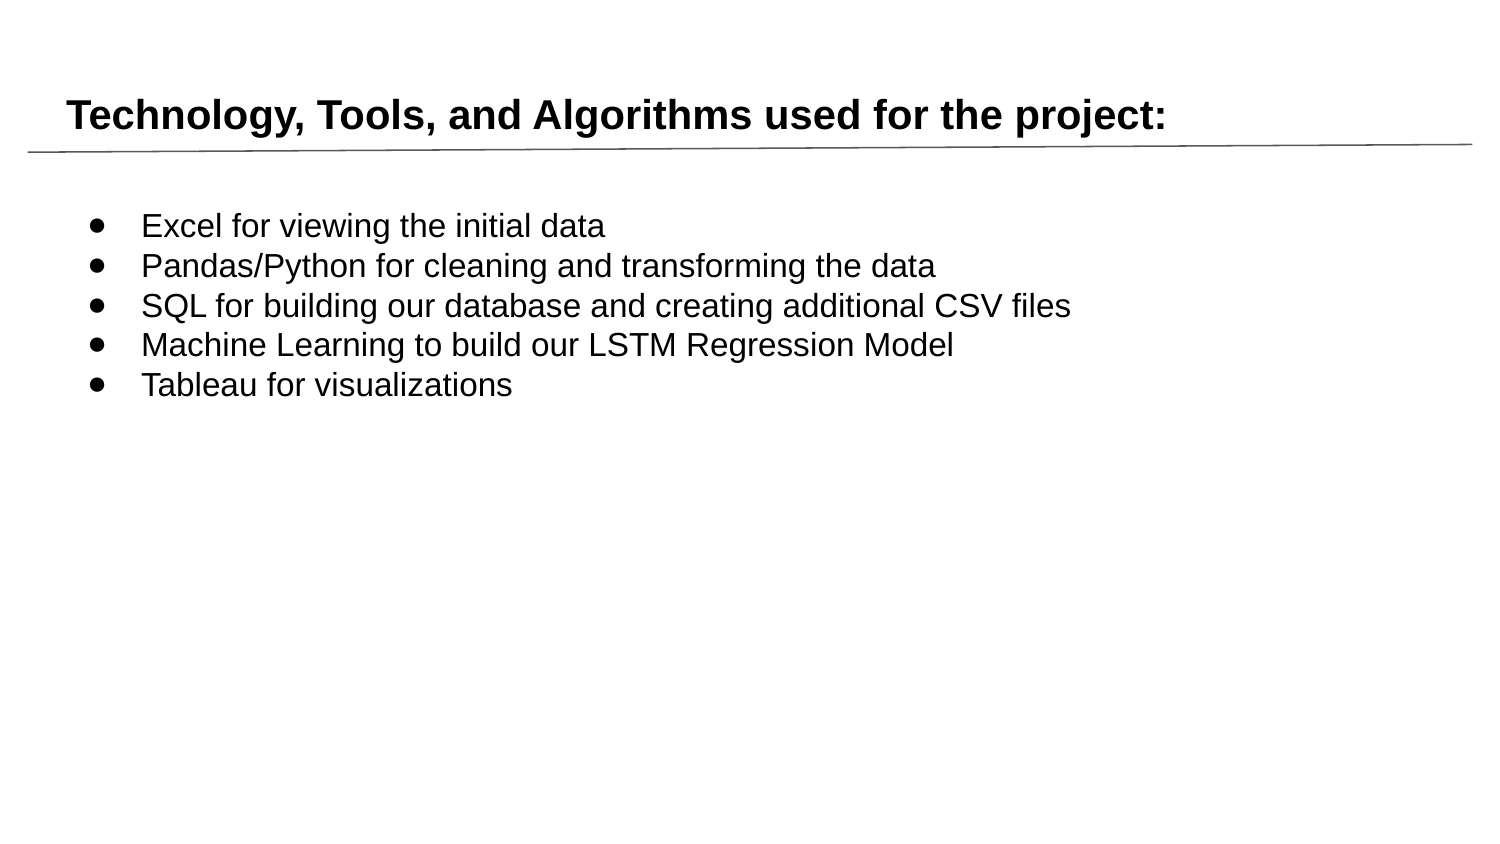

# Technology, Tools, and Algorithms used for the project:
Excel for viewing the initial data
Pandas/Python for cleaning and transforming the data
SQL for building our database and creating additional CSV files
Machine Learning to build our LSTM Regression Model
Tableau for visualizations